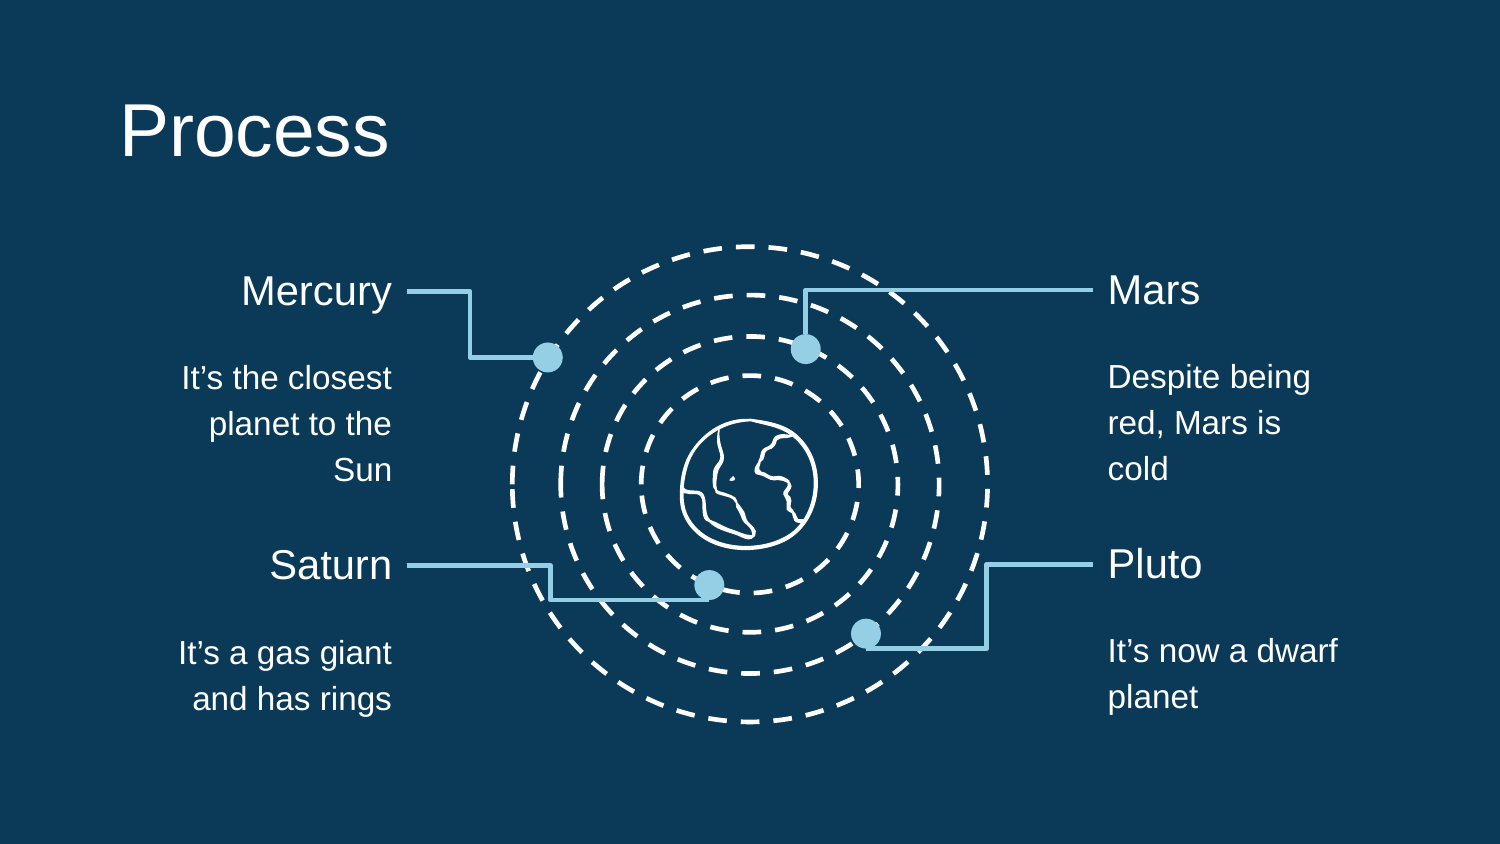

# Process

Mars
Mercury

Despite being red, Mars is cold

It’s the closest planet to the Sun

Pluto
Saturn

It’s now a dwarf planet
It’s a gas giant and has rings